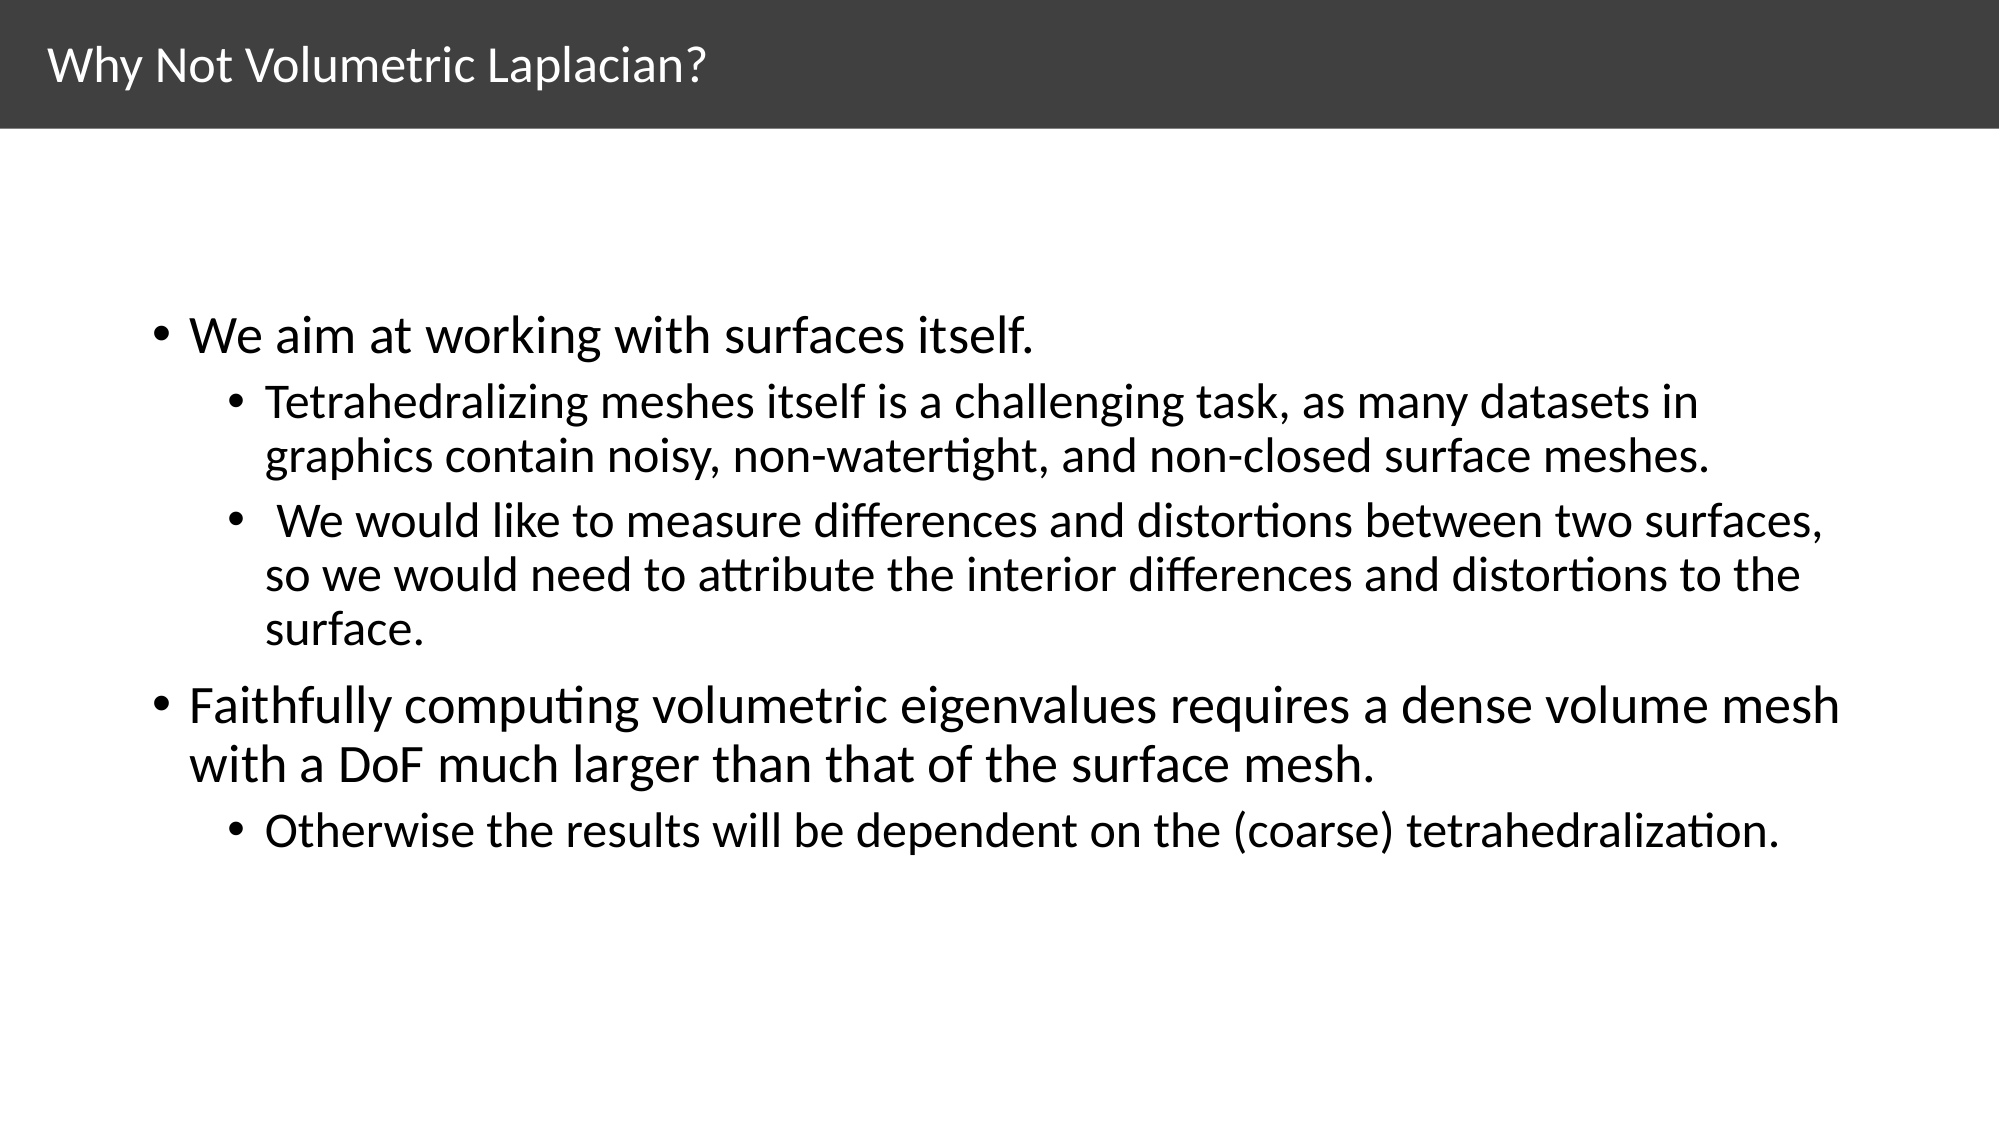

# Why Not Volumetric Laplacian?
We aim at working with surfaces itself.
Tetrahedralizing meshes itself is a challenging task, as many datasets in graphics contain noisy, non-watertight, and non-closed surface meshes.
 We would like to measure differences and distortions between two surfaces, so we would need to attribute the interior differences and distortions to the surface.
Faithfully computing volumetric eigenvalues requires a dense volume mesh with a DoF much larger than that of the surface mesh.
Otherwise the results will be dependent on the (coarse) tetrahedralization.